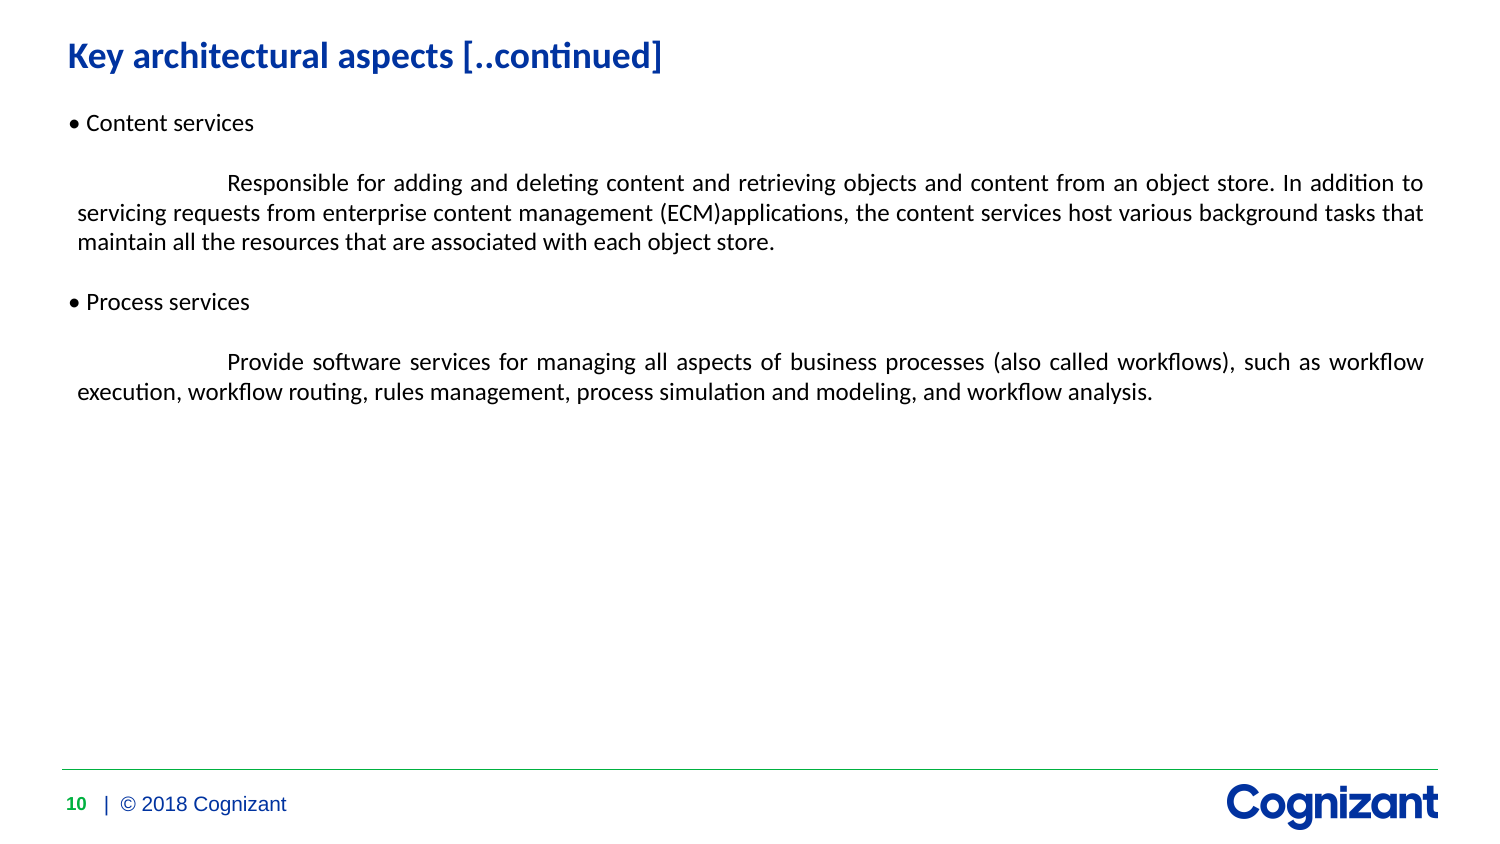

Key architectural aspects [..continued]

• Content services

	Responsible for adding and deleting content and retrieving objects and content from an object store. In addition to servicing requests from enterprise content management (ECM)applications, the content services host various background tasks that maintain all the resources that are associated with each object store.

• Process services

	Provide software services for managing all aspects of business processes (also called workflows), such as workflow execution, workflow routing, rules management, process simulation and modeling, and workflow analysis.

10